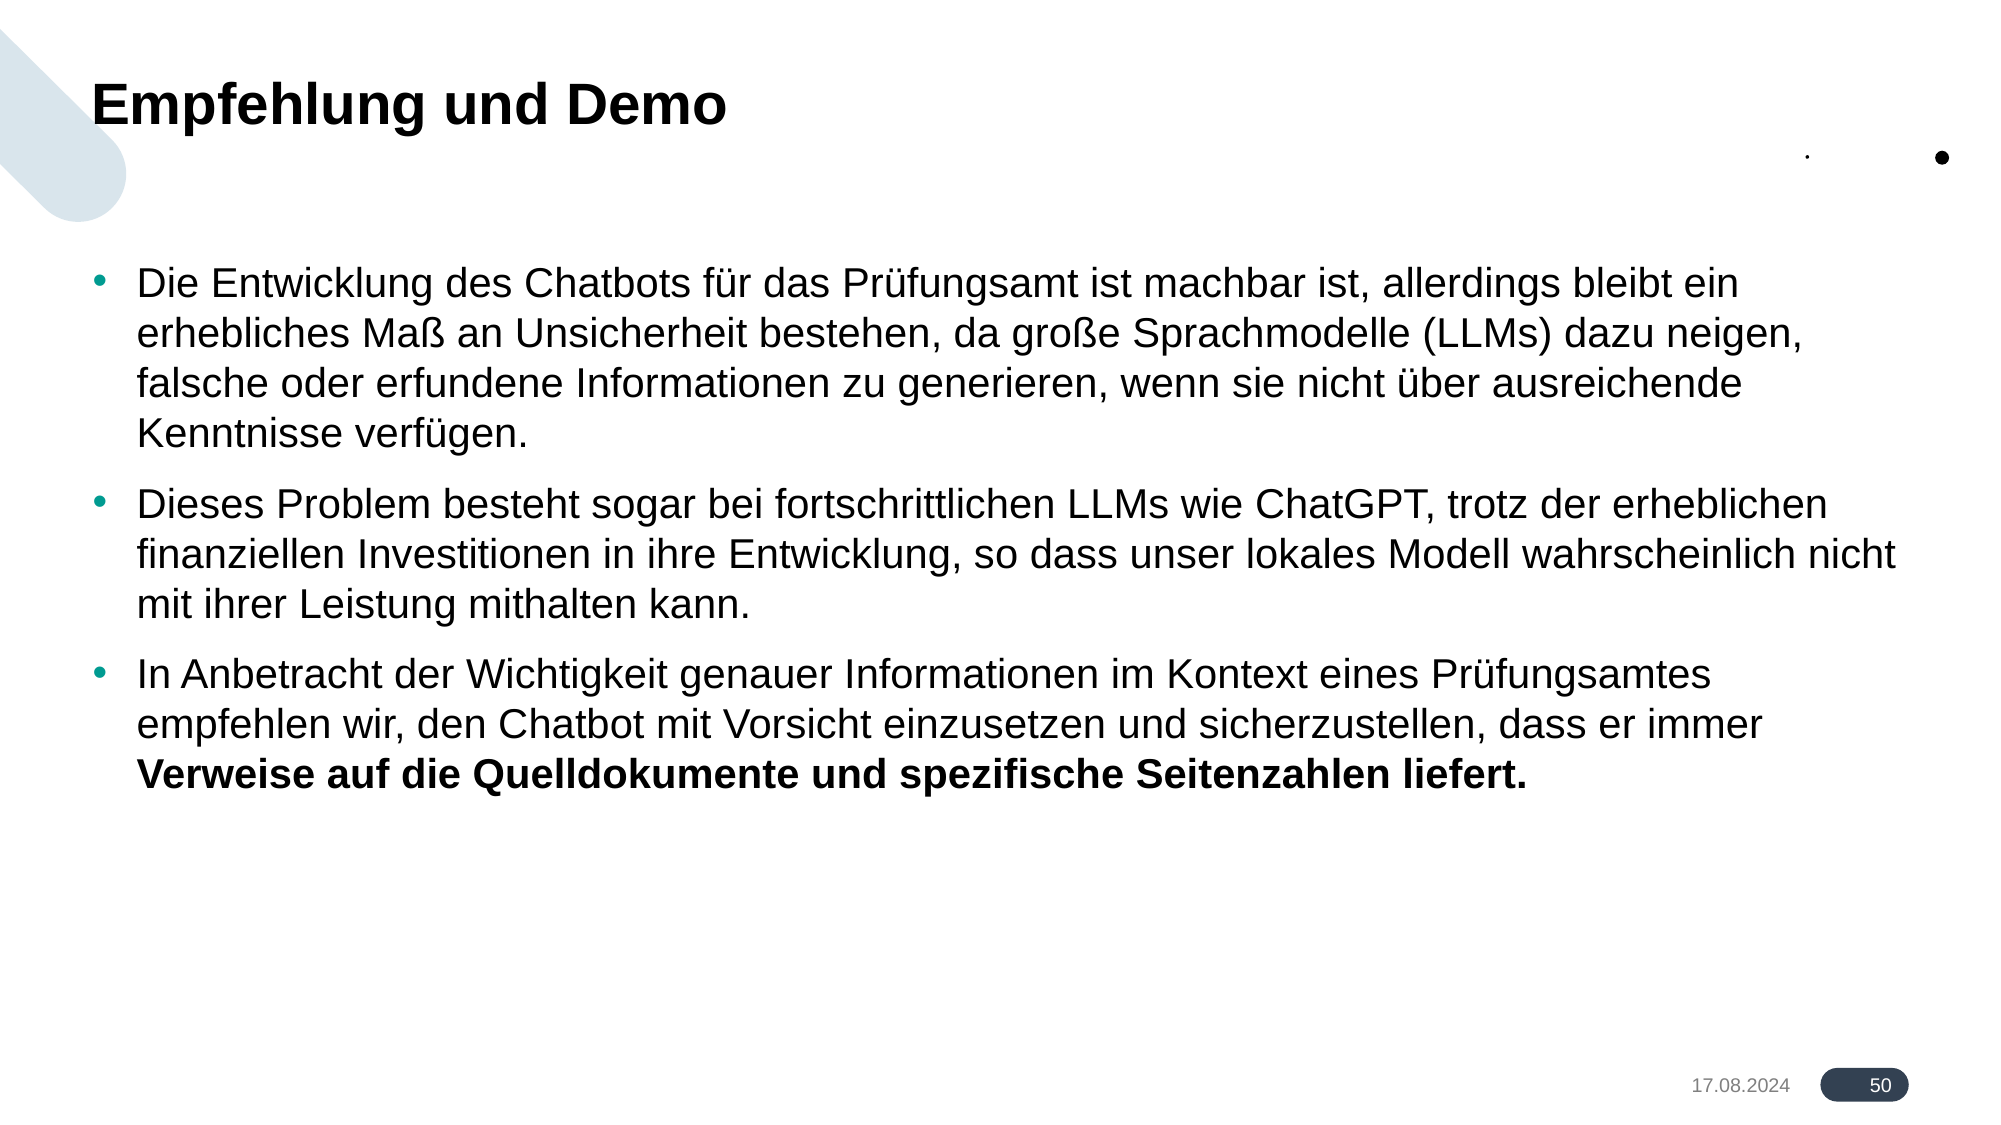

# Empfehlung und Demo
Die Entwicklung des Chatbots für das Prüfungsamt ist machbar ist, allerdings bleibt ein erhebliches Maß an Unsicherheit bestehen, da große Sprachmodelle (LLMs) dazu neigen, falsche oder erfundene Informationen zu generieren, wenn sie nicht über ausreichende Kenntnisse verfügen.
Dieses Problem besteht sogar bei fortschrittlichen LLMs wie ChatGPT, trotz der erheblichen finanziellen Investitionen in ihre Entwicklung, so dass unser lokales Modell wahrscheinlich nicht mit ihrer Leistung mithalten kann.
In Anbetracht der Wichtigkeit genauer Informationen im Kontext eines Prüfungsamtes empfehlen wir, den Chatbot mit Vorsicht einzusetzen und sicherzustellen, dass er immer Verweise auf die Quelldokumente und spezifische Seitenzahlen liefert.
50
17.08.2024